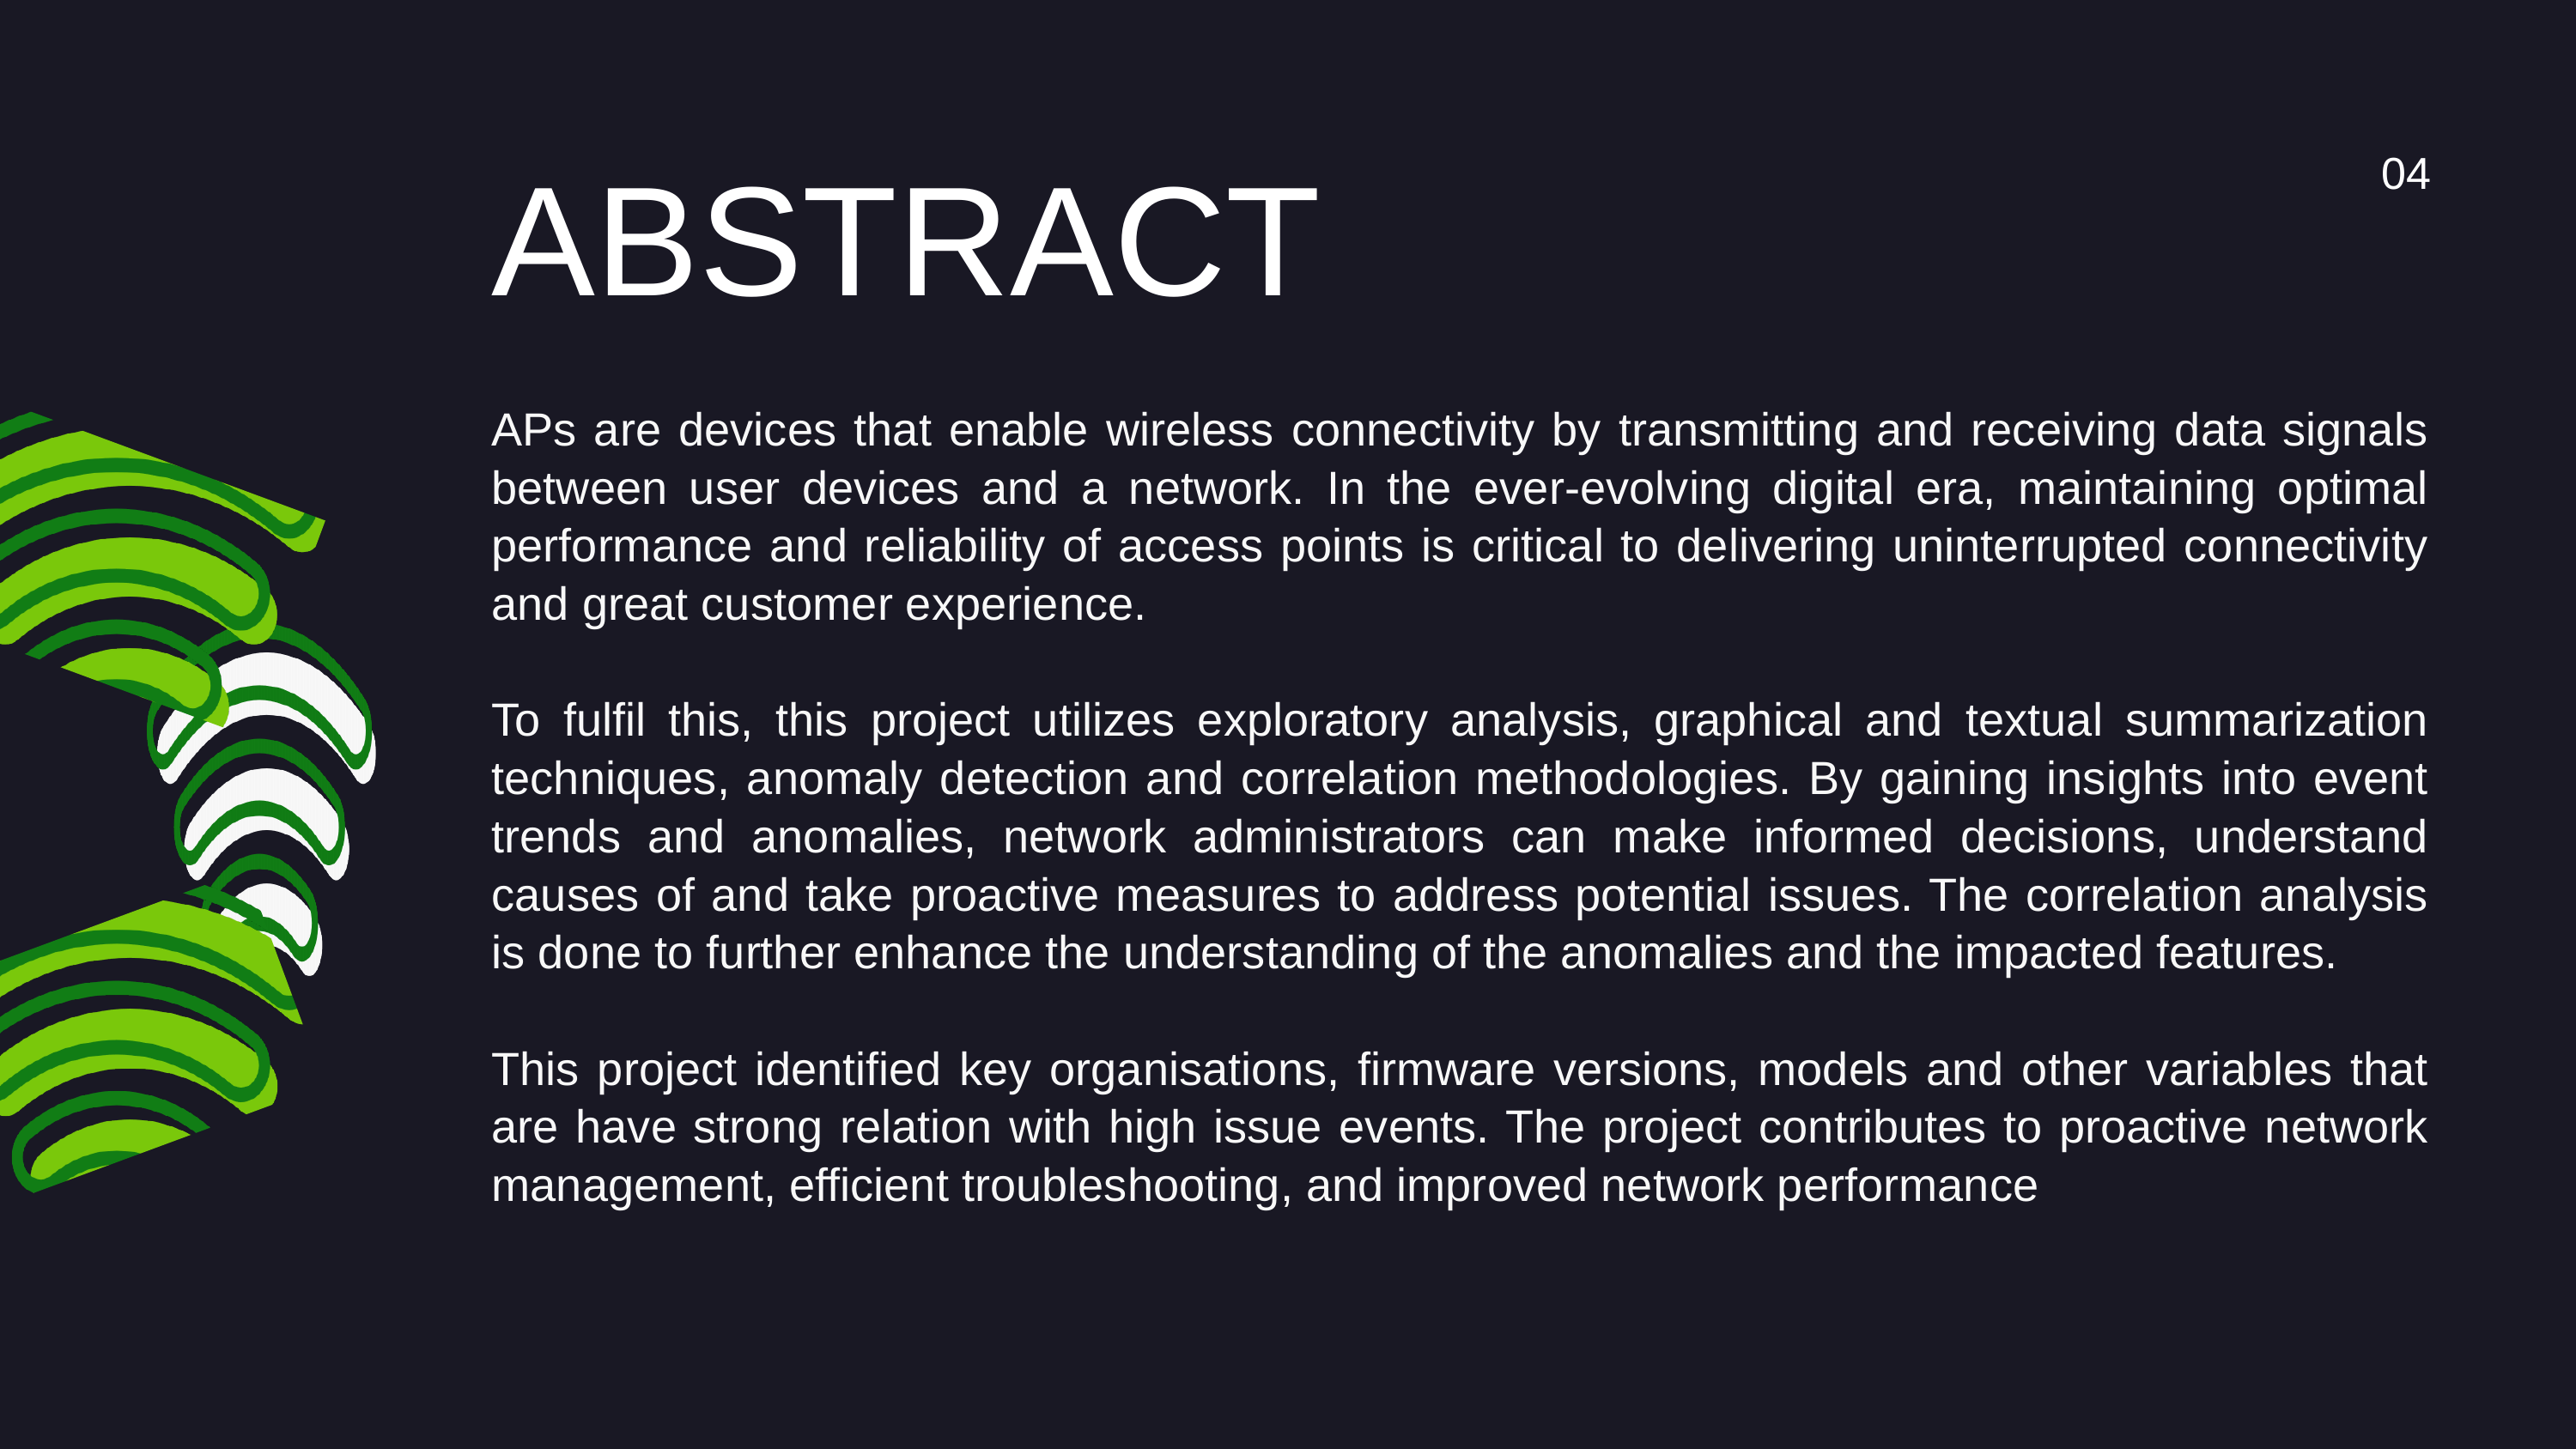

04
ABSTRACT
APs are devices that enable wireless connectivity by transmitting and receiving data signals between user devices and a network. In the ever-evolving digital era, maintaining optimal performance and reliability of access points is critical to delivering uninterrupted connectivity and great customer experience.

To fulfil this, this project utilizes exploratory analysis, graphical and textual summarization techniques, anomaly detection and correlation methodologies. By gaining insights into event trends and anomalies, network administrators can make informed decisions, understand causes of and take proactive measures to address potential issues. The correlation analysis is done to further enhance the understanding of the anomalies and the impacted features.

This project identified key organisations, firmware versions, models and other variables that are have strong relation with high issue events. The project contributes to proactive network management, efficient troubleshooting, and improved network performance